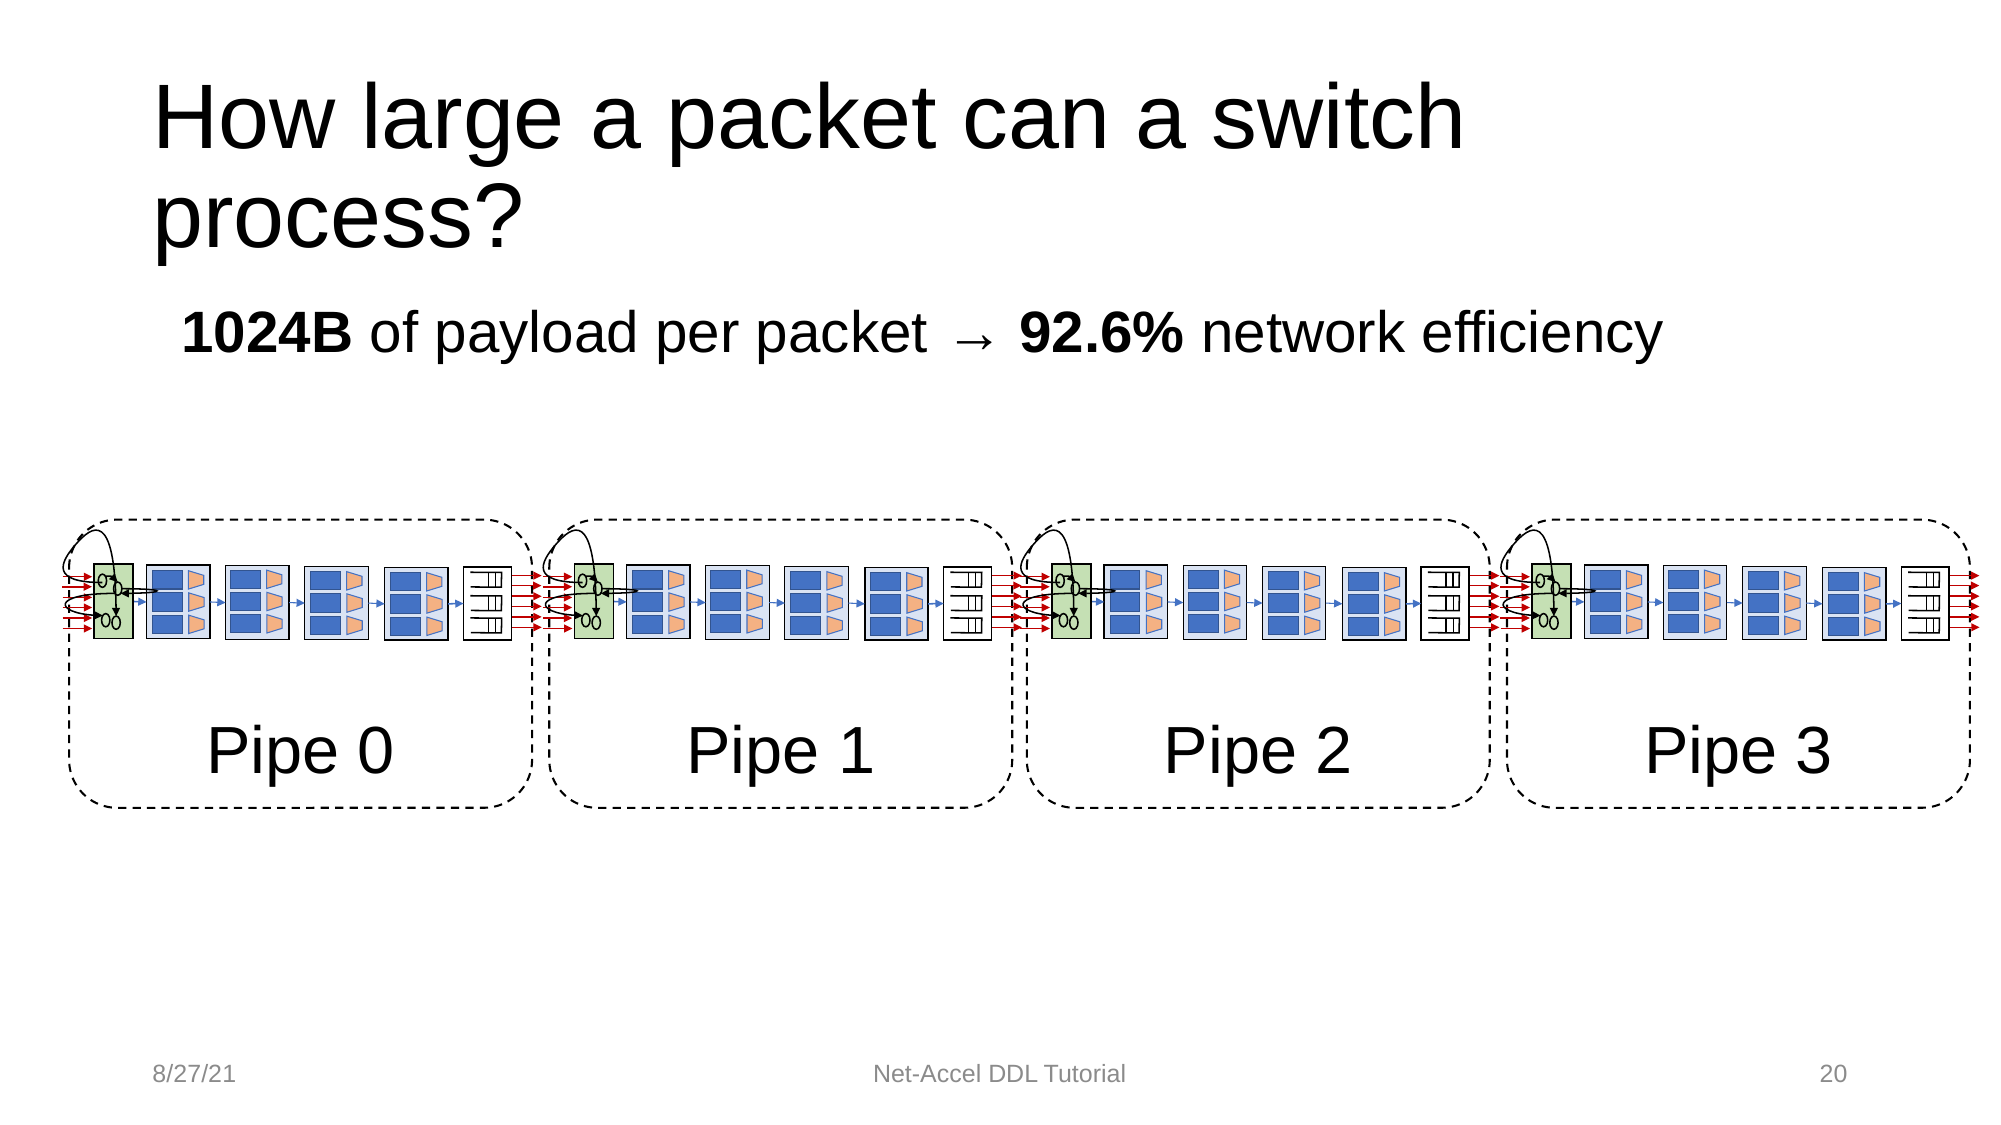

# How large a packet can a switch process?
1024B of payload per packet → 92.6% network efficiency
Pipe 0
Pipe 1
Pipe 2
Pipe 3

8/27/21
Net-Accel DDL Tutorial
20